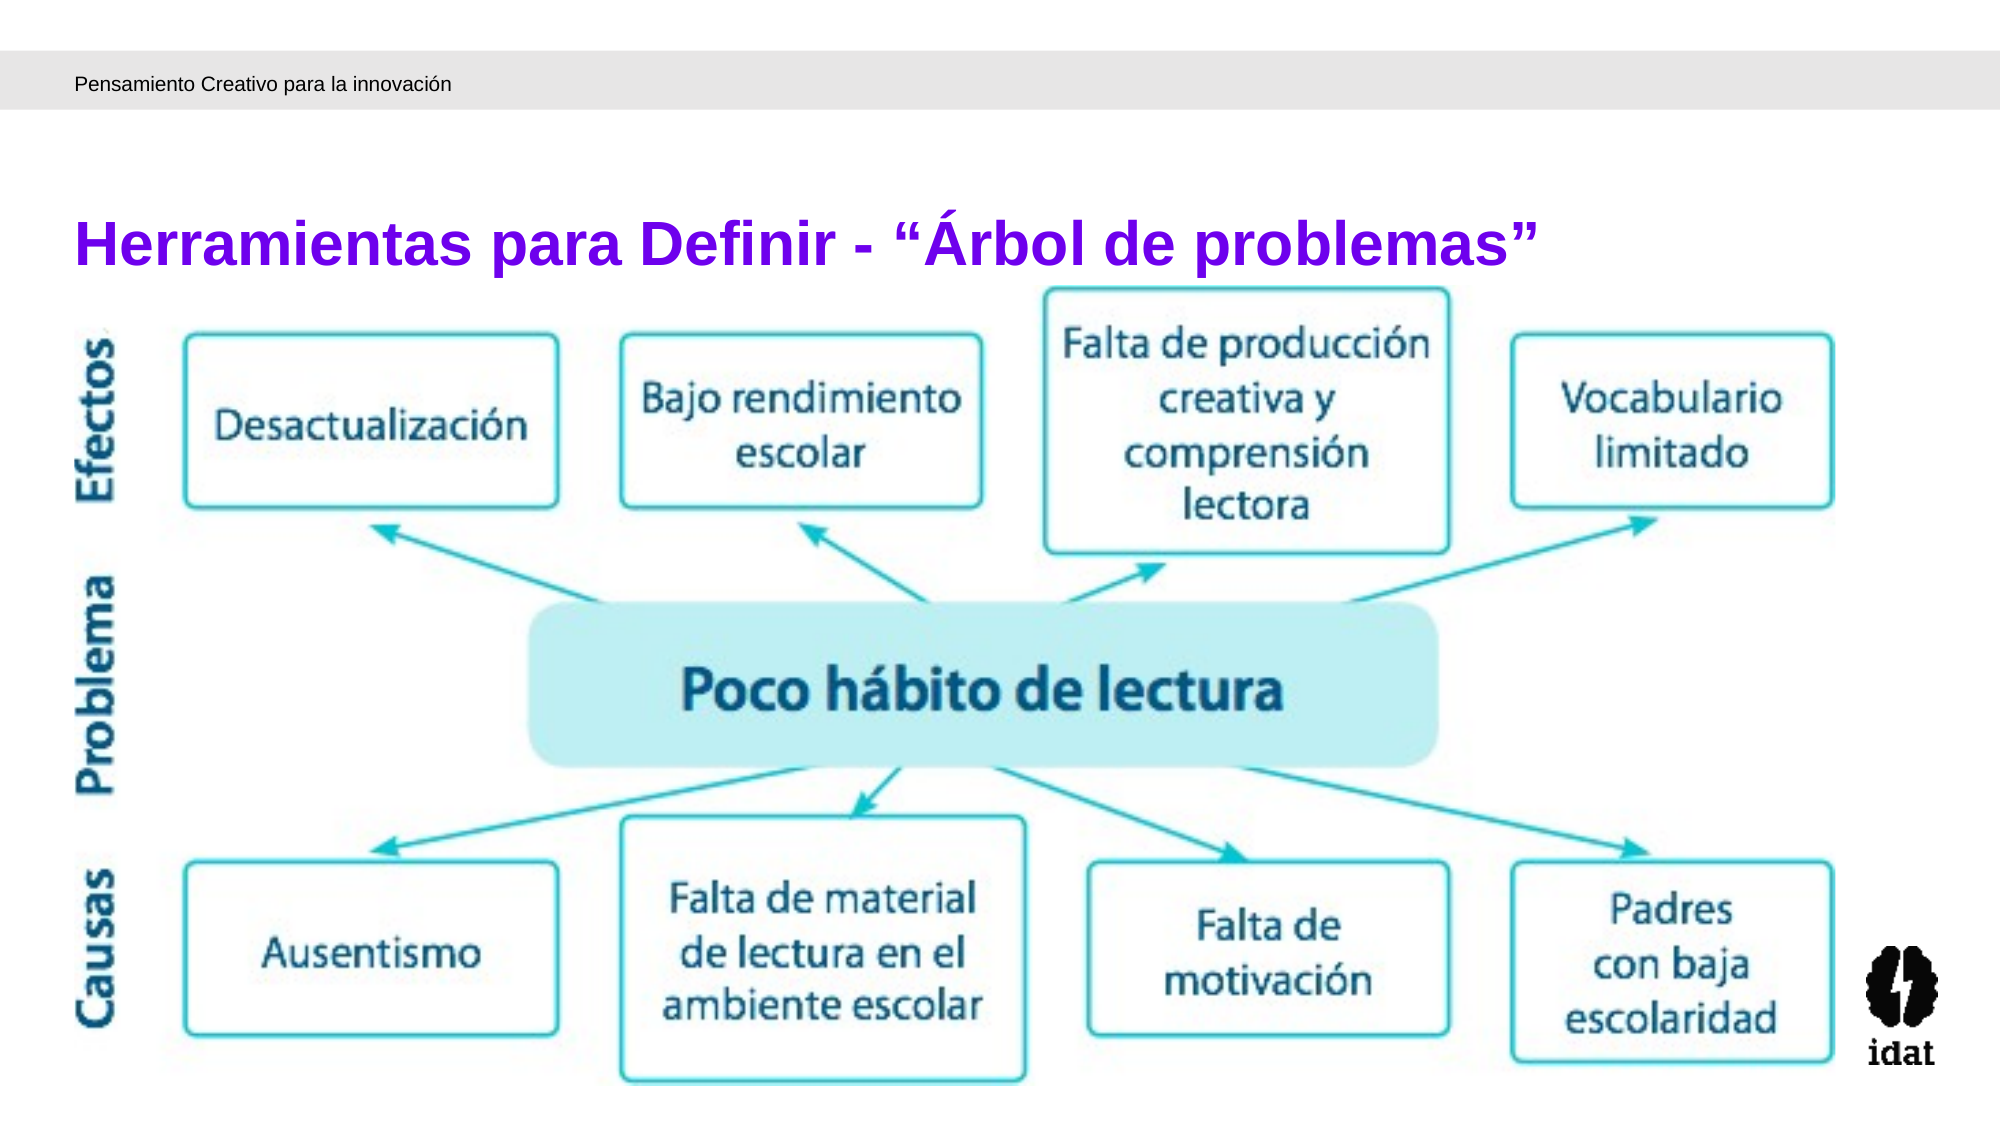

Pensamiento Creativo para la innovación

Herramientas para Definir - “Árbol de problemas”